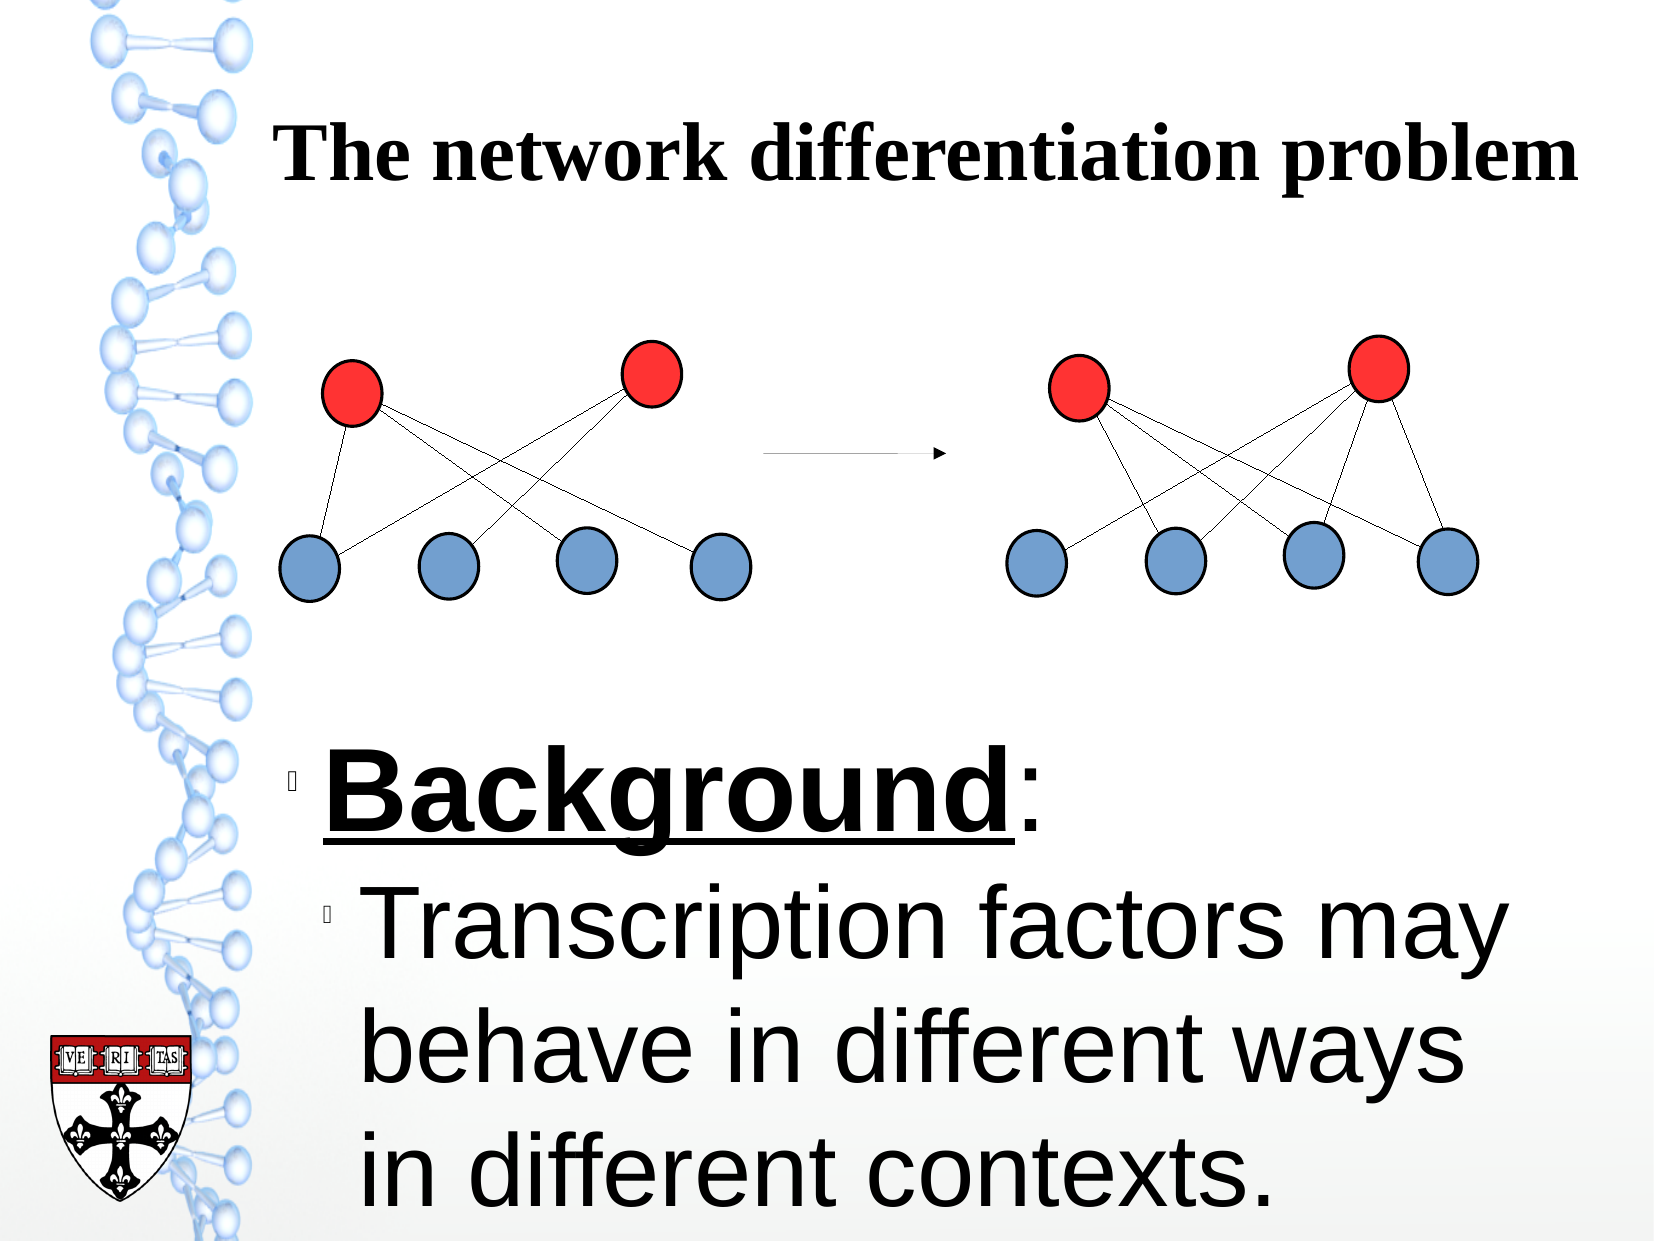

The network differentiation problem

Background:
Transcription factors may behave in different ways in different contexts.
The targeted set of genes are defined by post-translational factors not measured by gene expression.
These changes in “involvement” may not be readily observed using standard differential gene expression analyses.